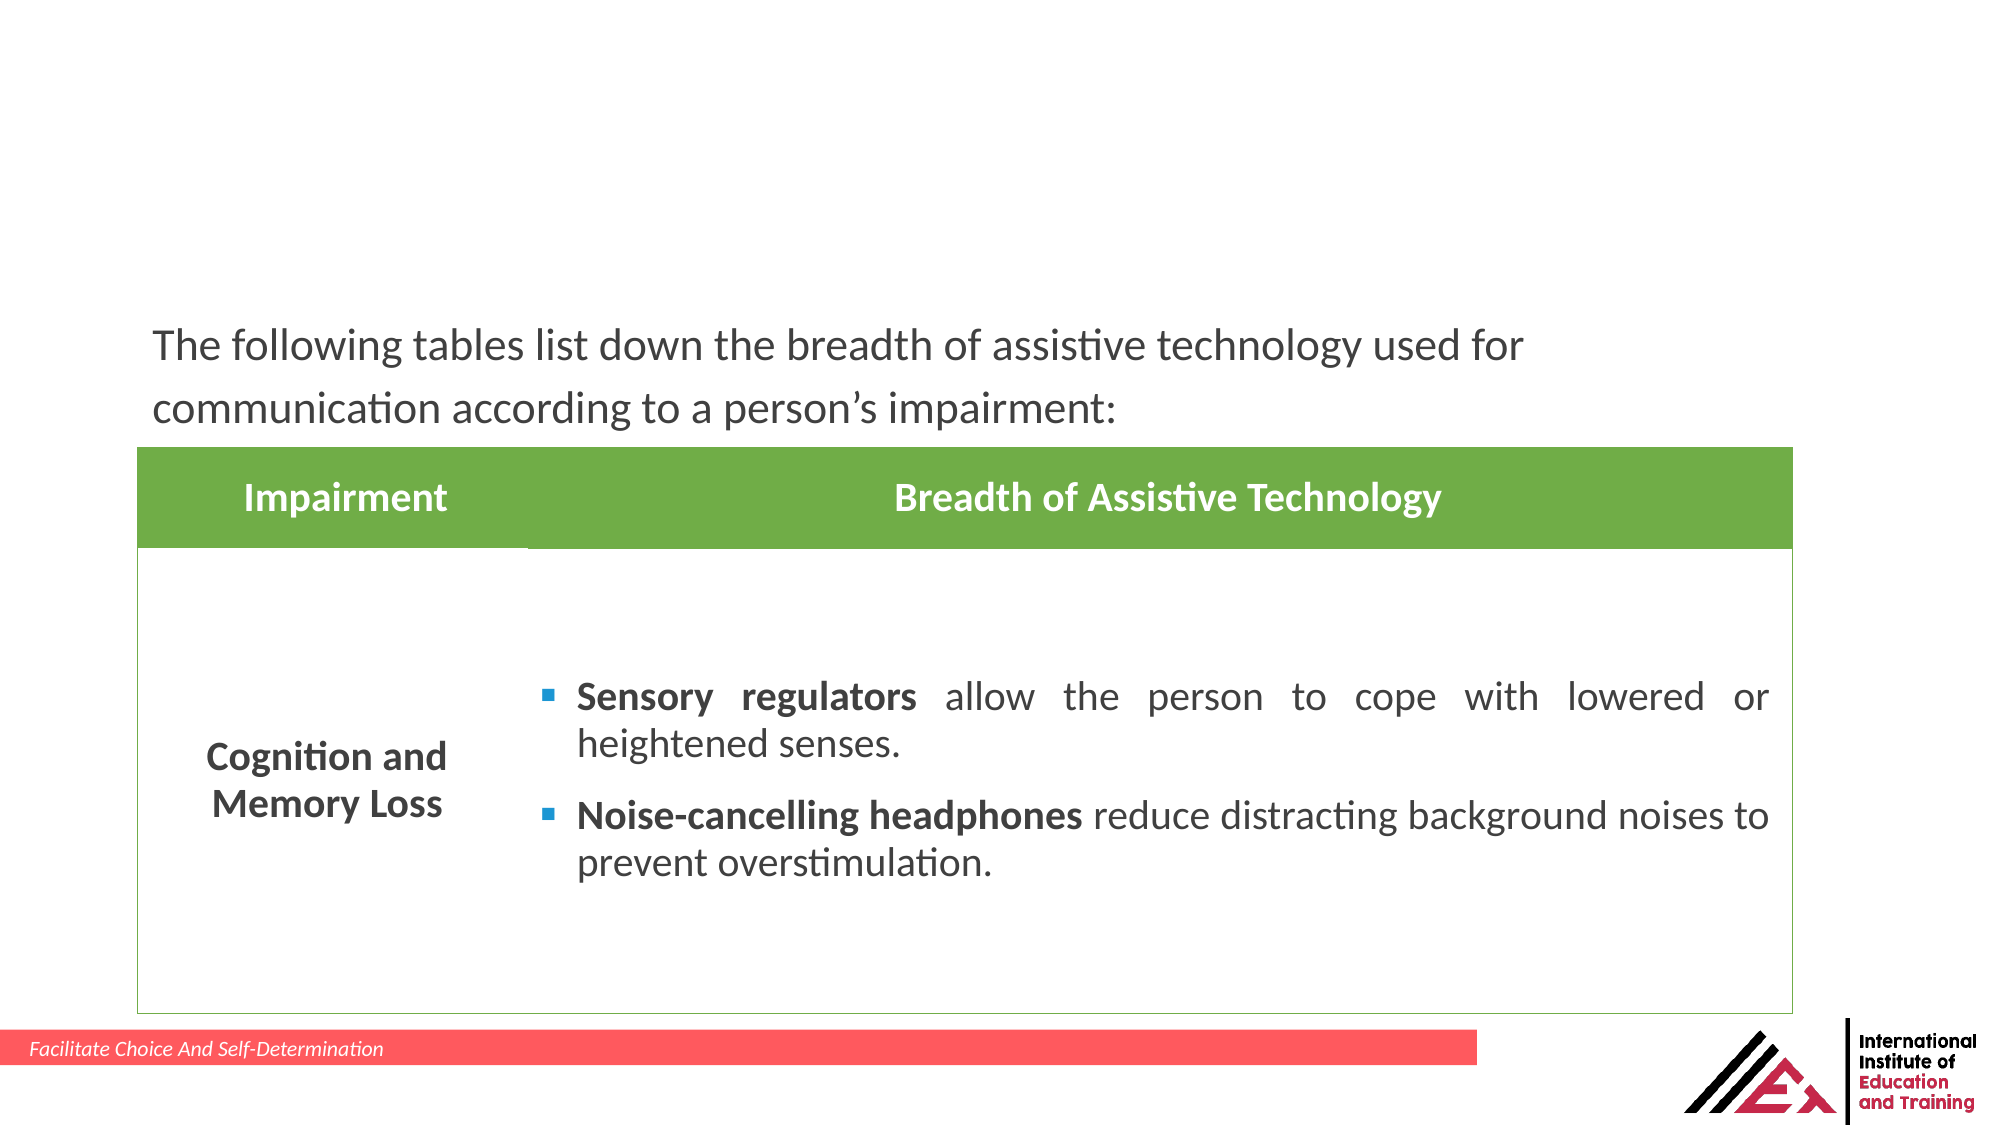

The following tables list down the breadth of assistive technology used for communication according to a person’s impairment:
| Impairment | Breadth of Assistive Technology |
| --- | --- |
| Cognition and Memory Loss | Sensory regulators allow the person to cope with lowered or heightened senses. Noise-cancelling headphones reduce distracting background noises to prevent overstimulation. |
Facilitate Choice And Self-Determination